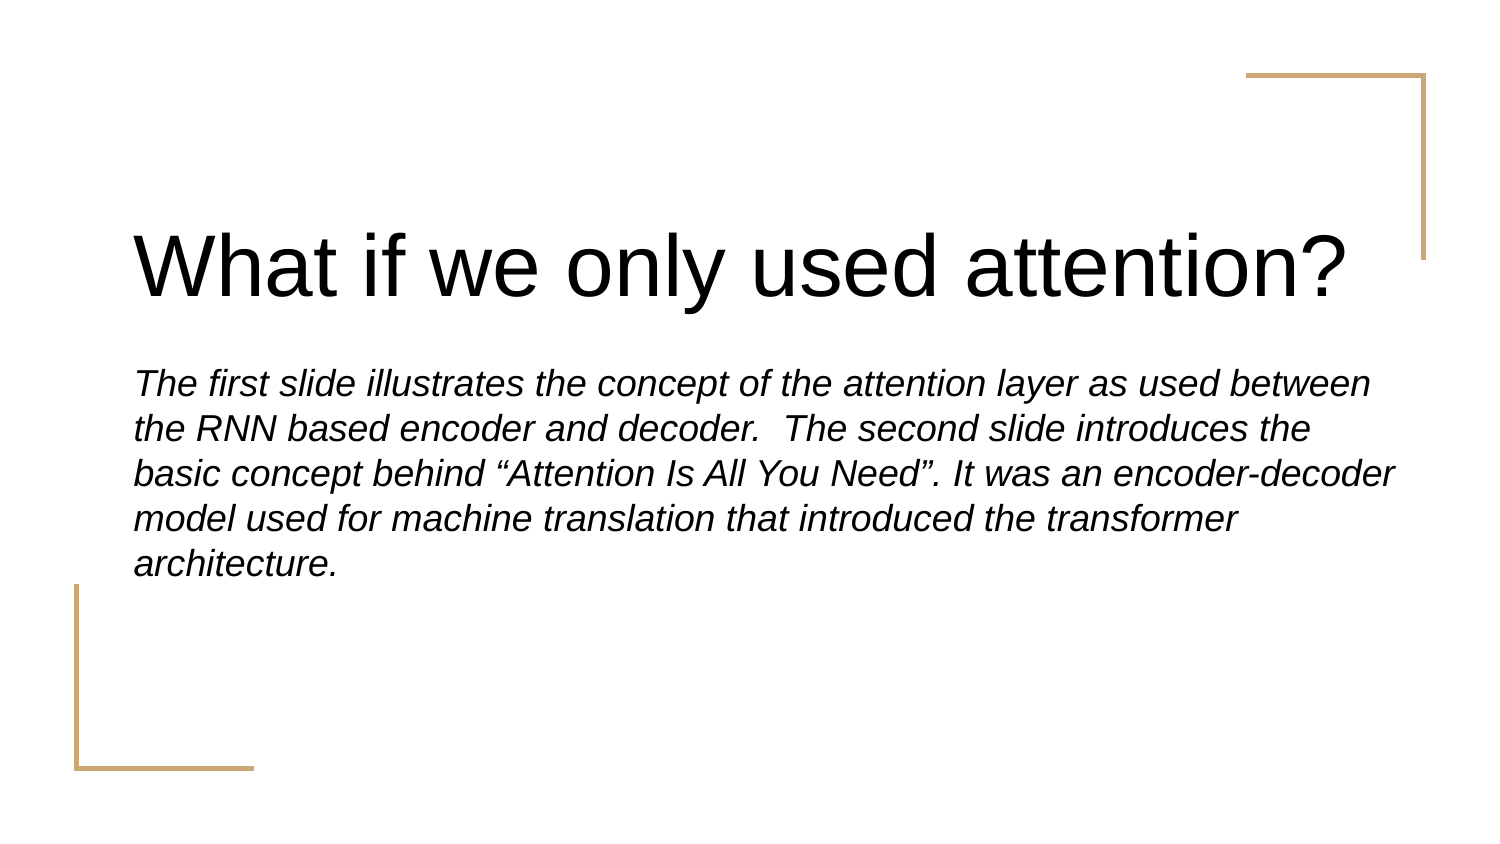

# What if we only used attention?

The first slide illustrates the concept of the attention layer as used between the RNN based encoder and decoder.  The second slide introduces the basic concept behind “Attention Is All You Need”. It was an encoder-decoder model used for machine translation that introduced the transformer architecture.